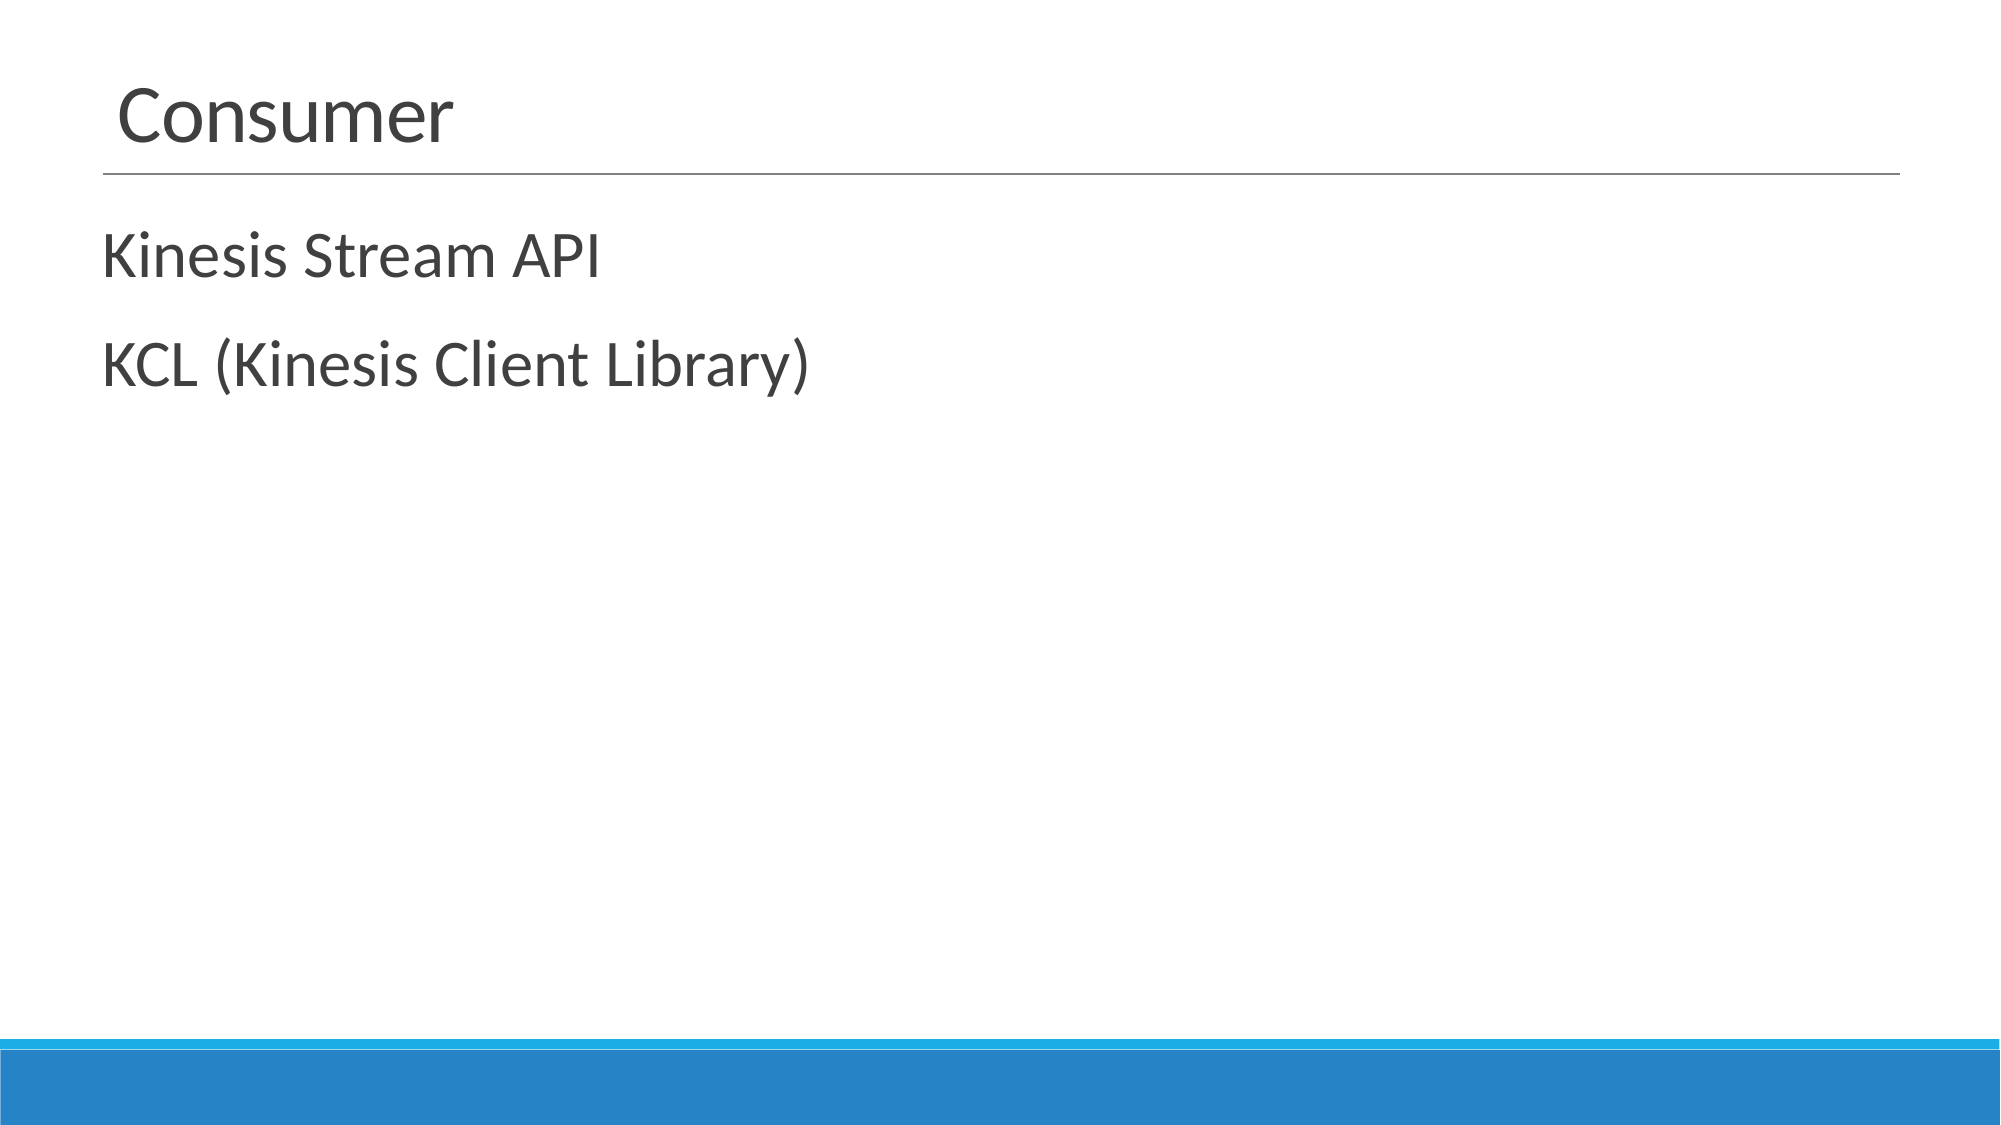

# Consumer
Kinesis Stream API
KCL (Kinesis Client Library)